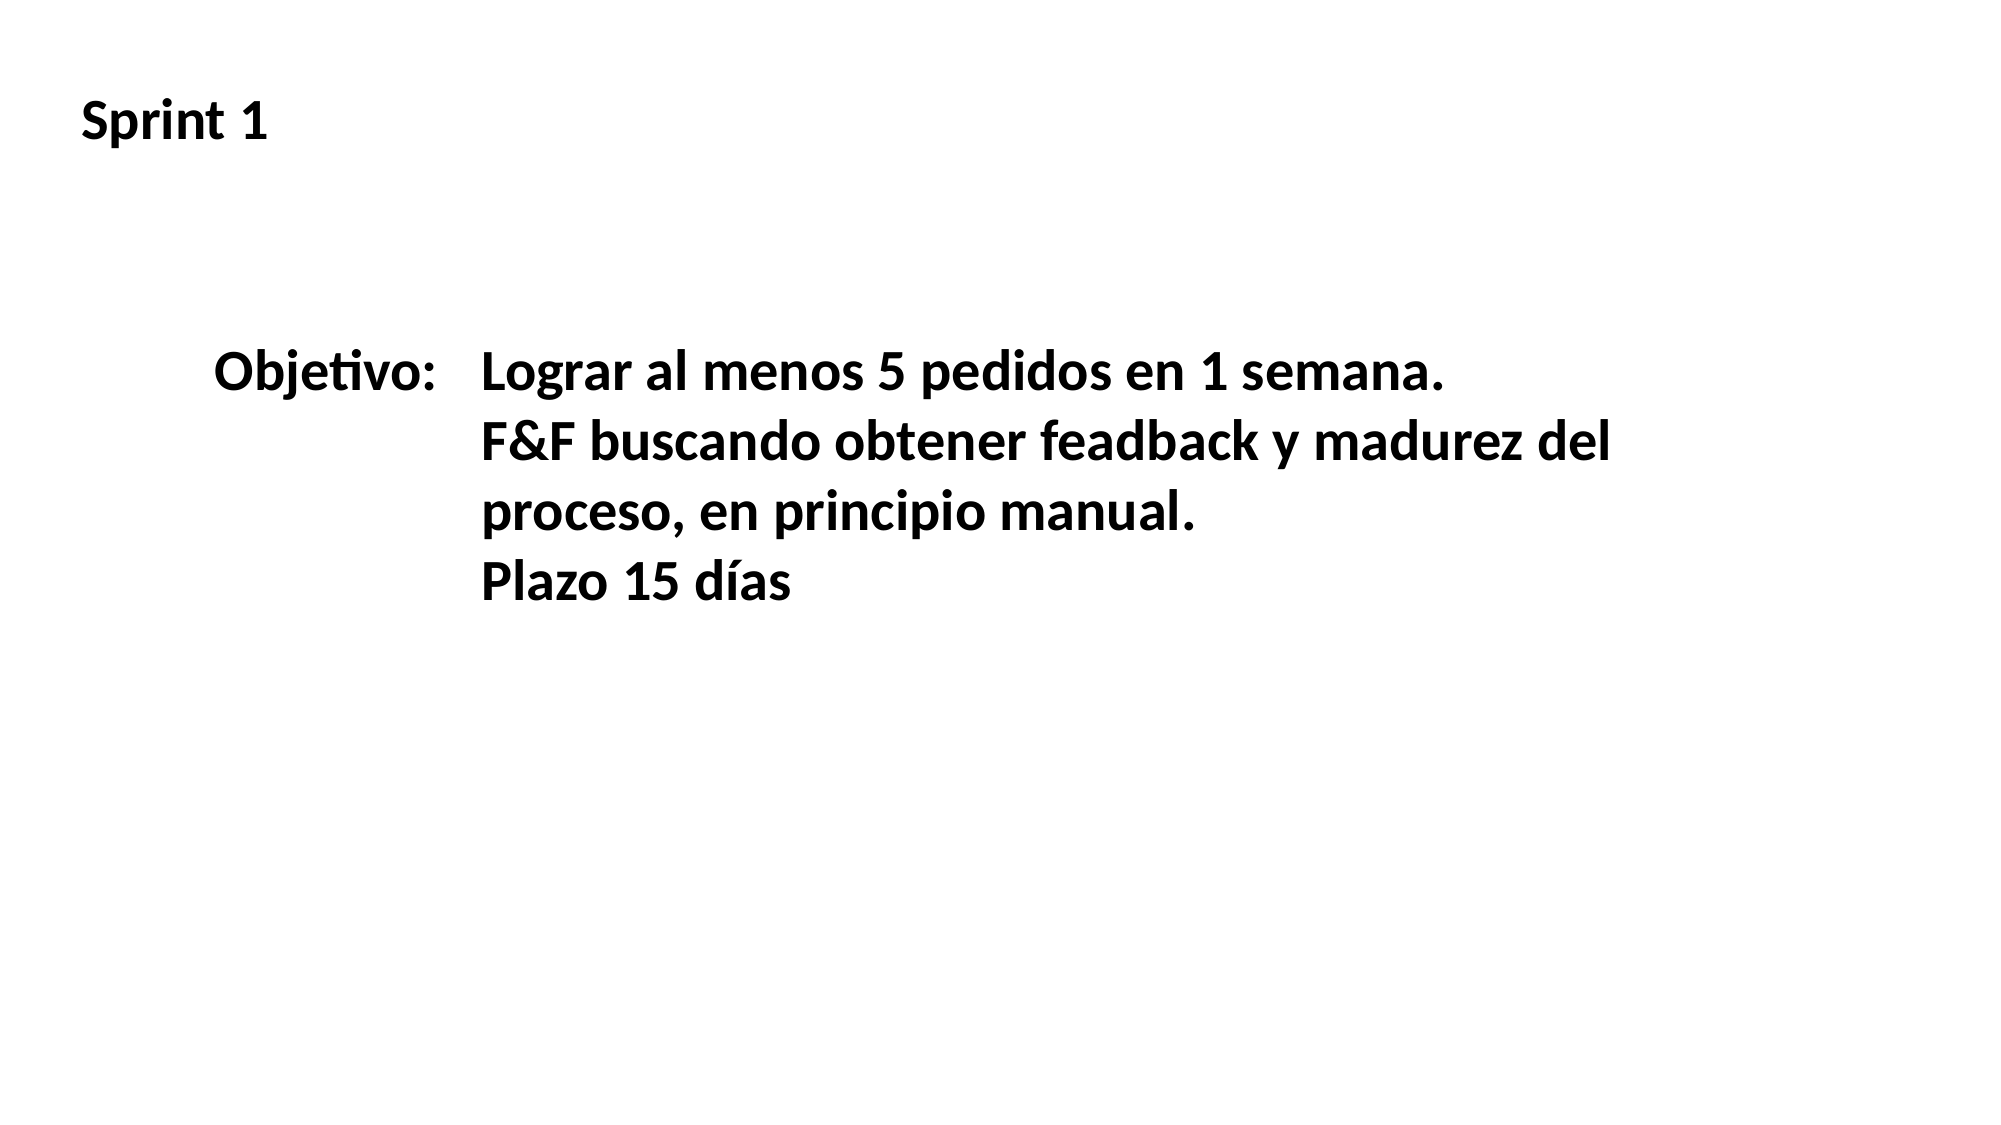

Sprint 1
Objetivo:
Lograr al menos 5 pedidos en 1 semana.
F&F buscando obtener feadback y madurez del proceso, en principio manual.
Plazo 15 días